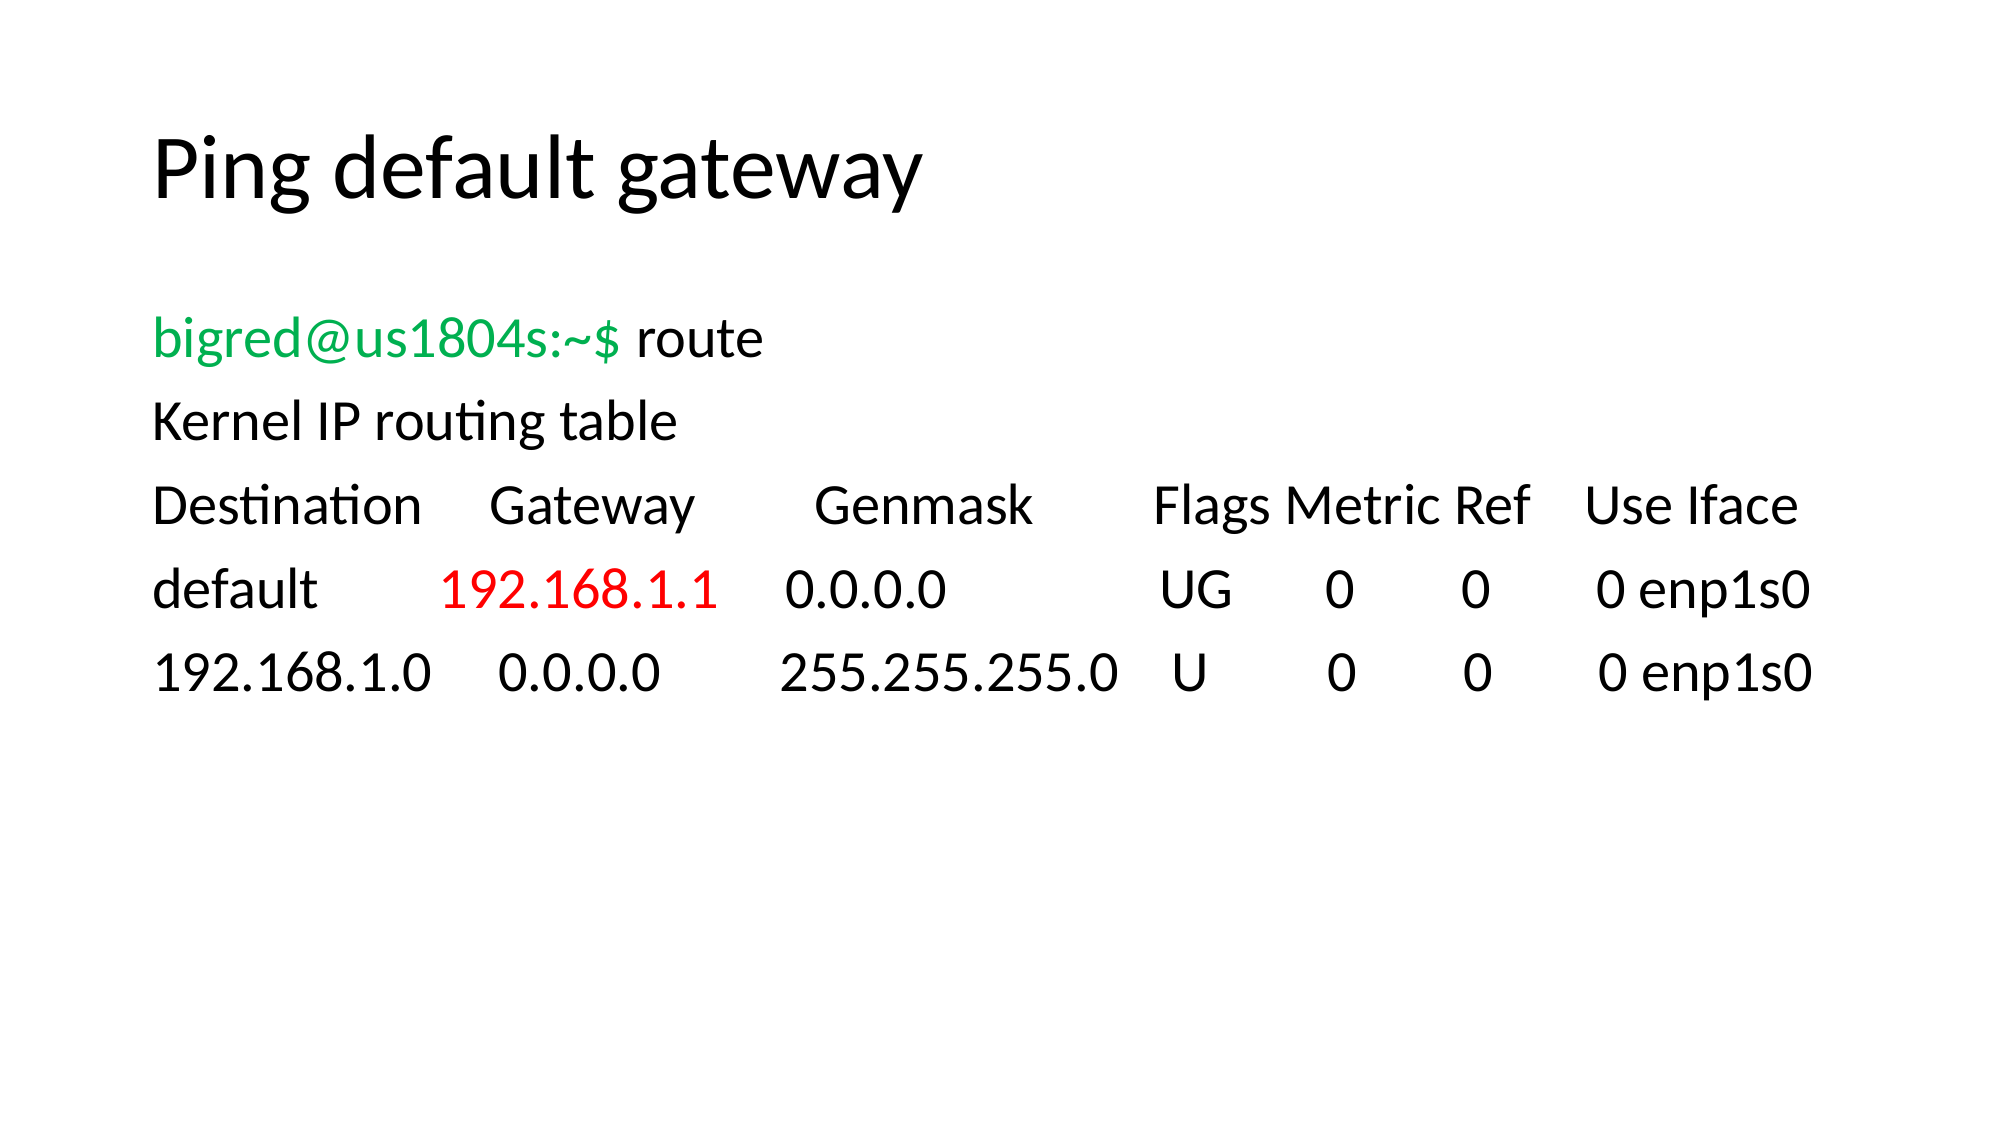

# Ping default gateway
bigred@us1804s:~$ route
Kernel IP routing table
Destination     Gateway         Genmask         Flags Metric Ref    Use Iface
default         192.168.1.1     0.0.0.0                UG       0        0        0 enp1s0
192.168.1.0     0.0.0.0         255.255.255.0    U         0        0        0 enp1s0